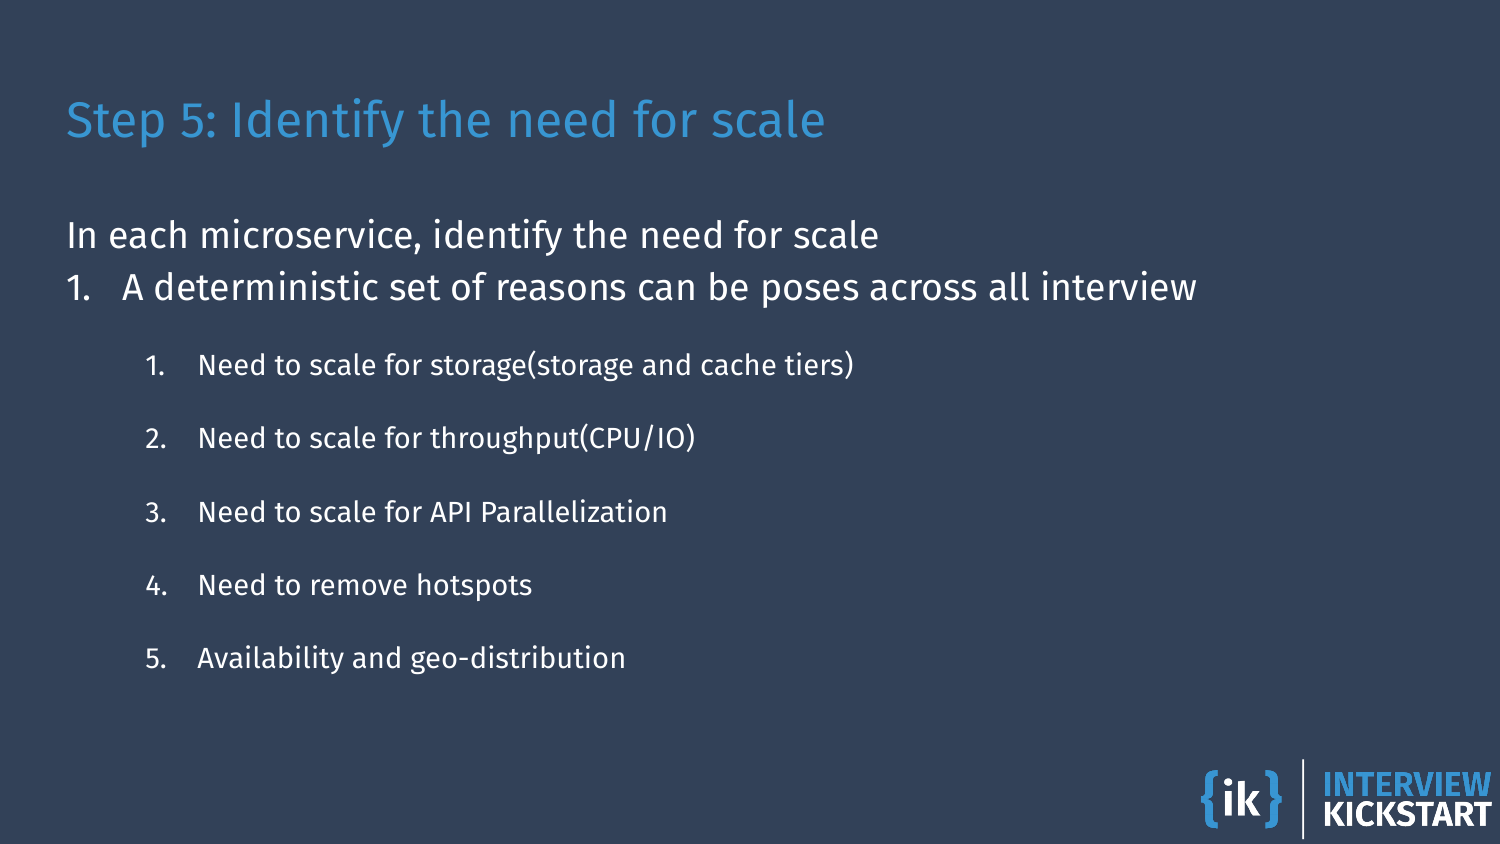

# Step 5: Identify the need for scale
In each microservice, identify the need for scale
A deterministic set of reasons can be poses across all interview
Need to scale for storage(storage and cache tiers)
Need to scale for throughput(CPU/IO)
Need to scale for API Parallelization
Need to remove hotspots
Availability and geo-distribution